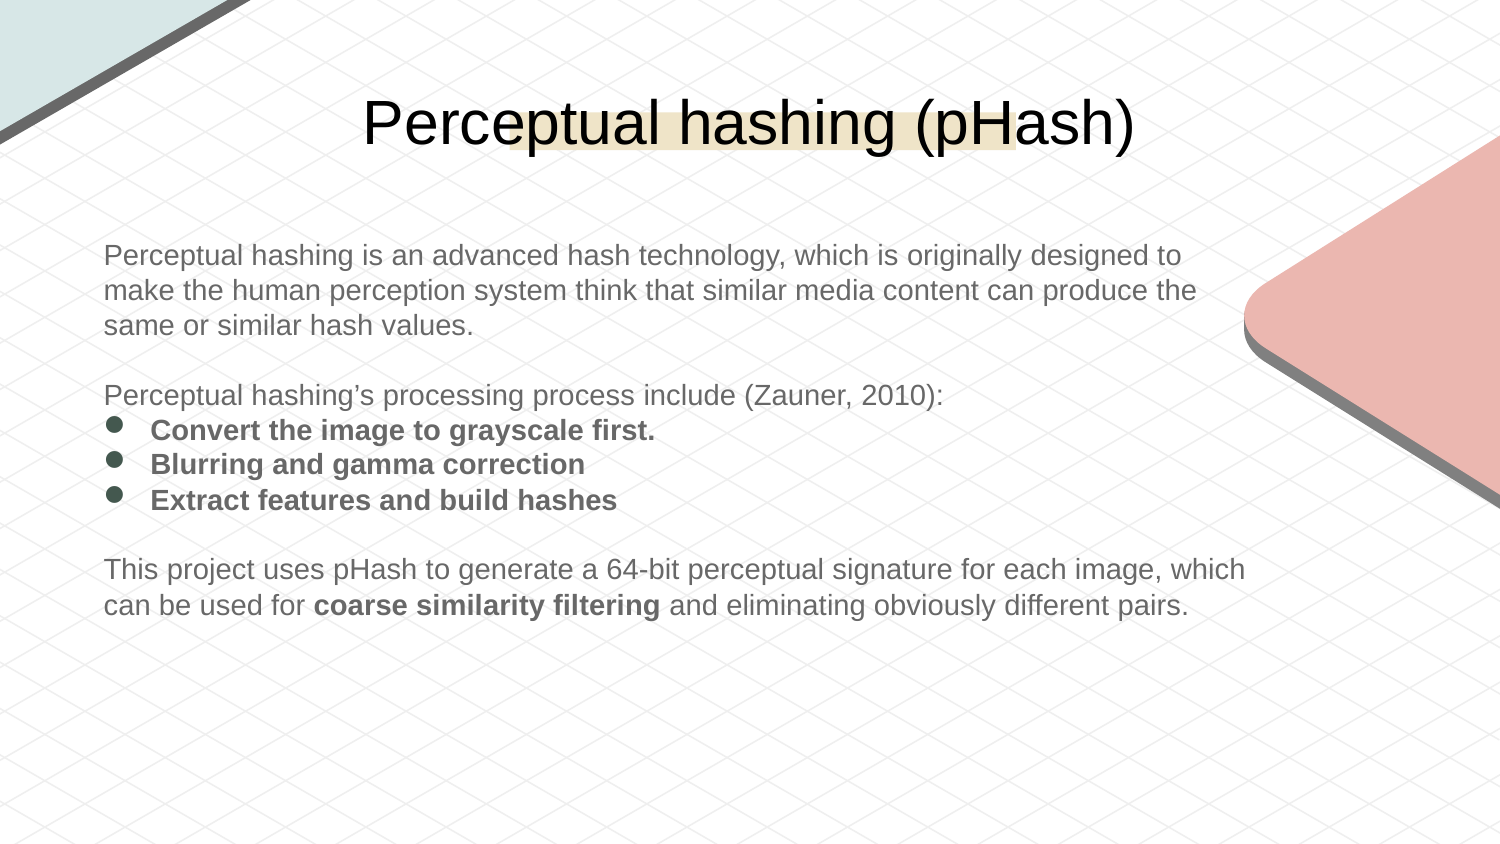

# Perceptual hashing (pHash)

Perceptual hashing is an advanced hash technology, which is originally designed to make the human perception system think that similar media content can produce the same or similar hash values.

Perceptual hashing’s processing process include (Zauner, 2010):
Convert the image to grayscale first.
Blurring and gamma correction
Extract features and build hashes

This project uses pHash to generate a 64-bit perceptual signature for each image, which can be used for coarse similarity filtering and eliminating obviously different pairs.